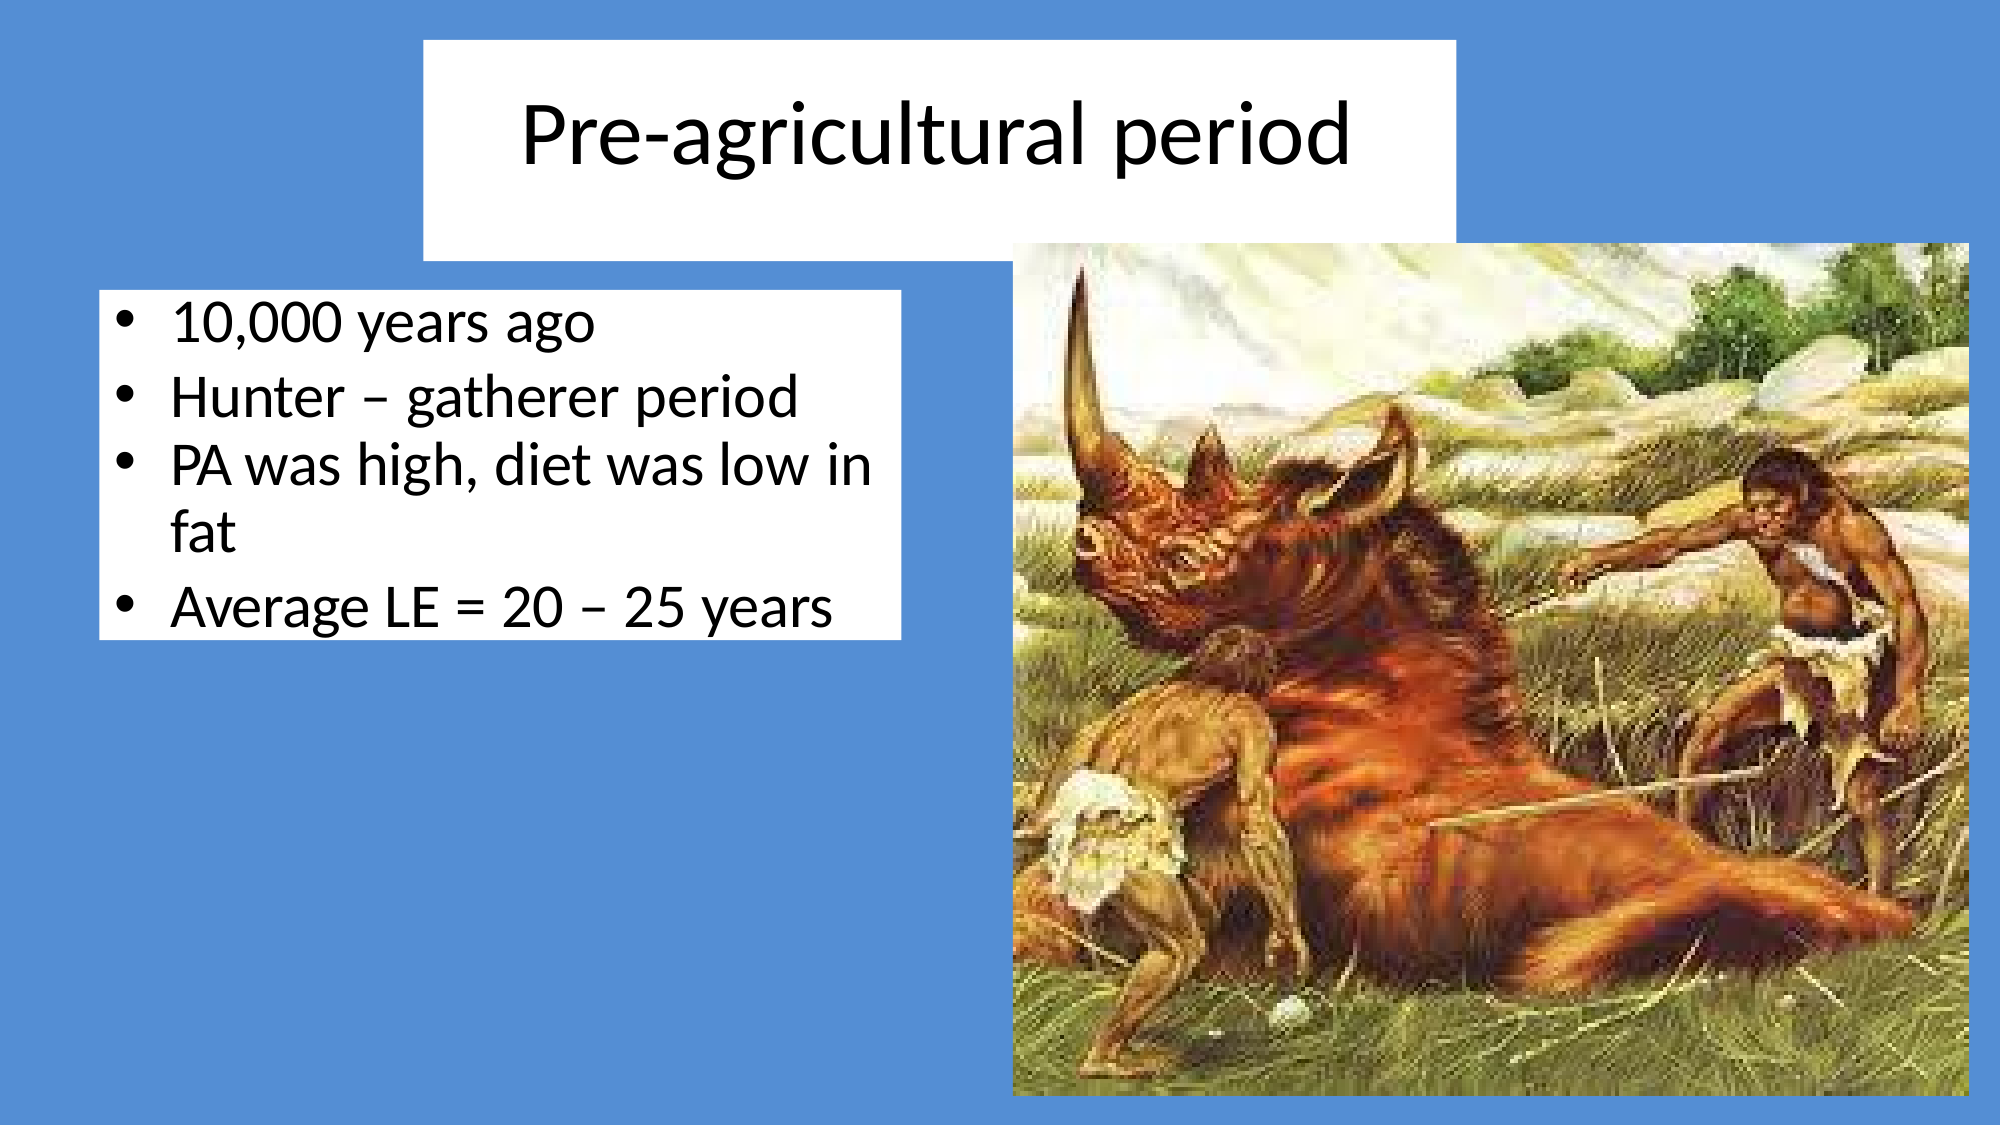

# Pre-agricultural period

10,000 years ago
Hunter – gatherer period
PA was high, diet was low in
fat
Average LE = 20 – 25 years